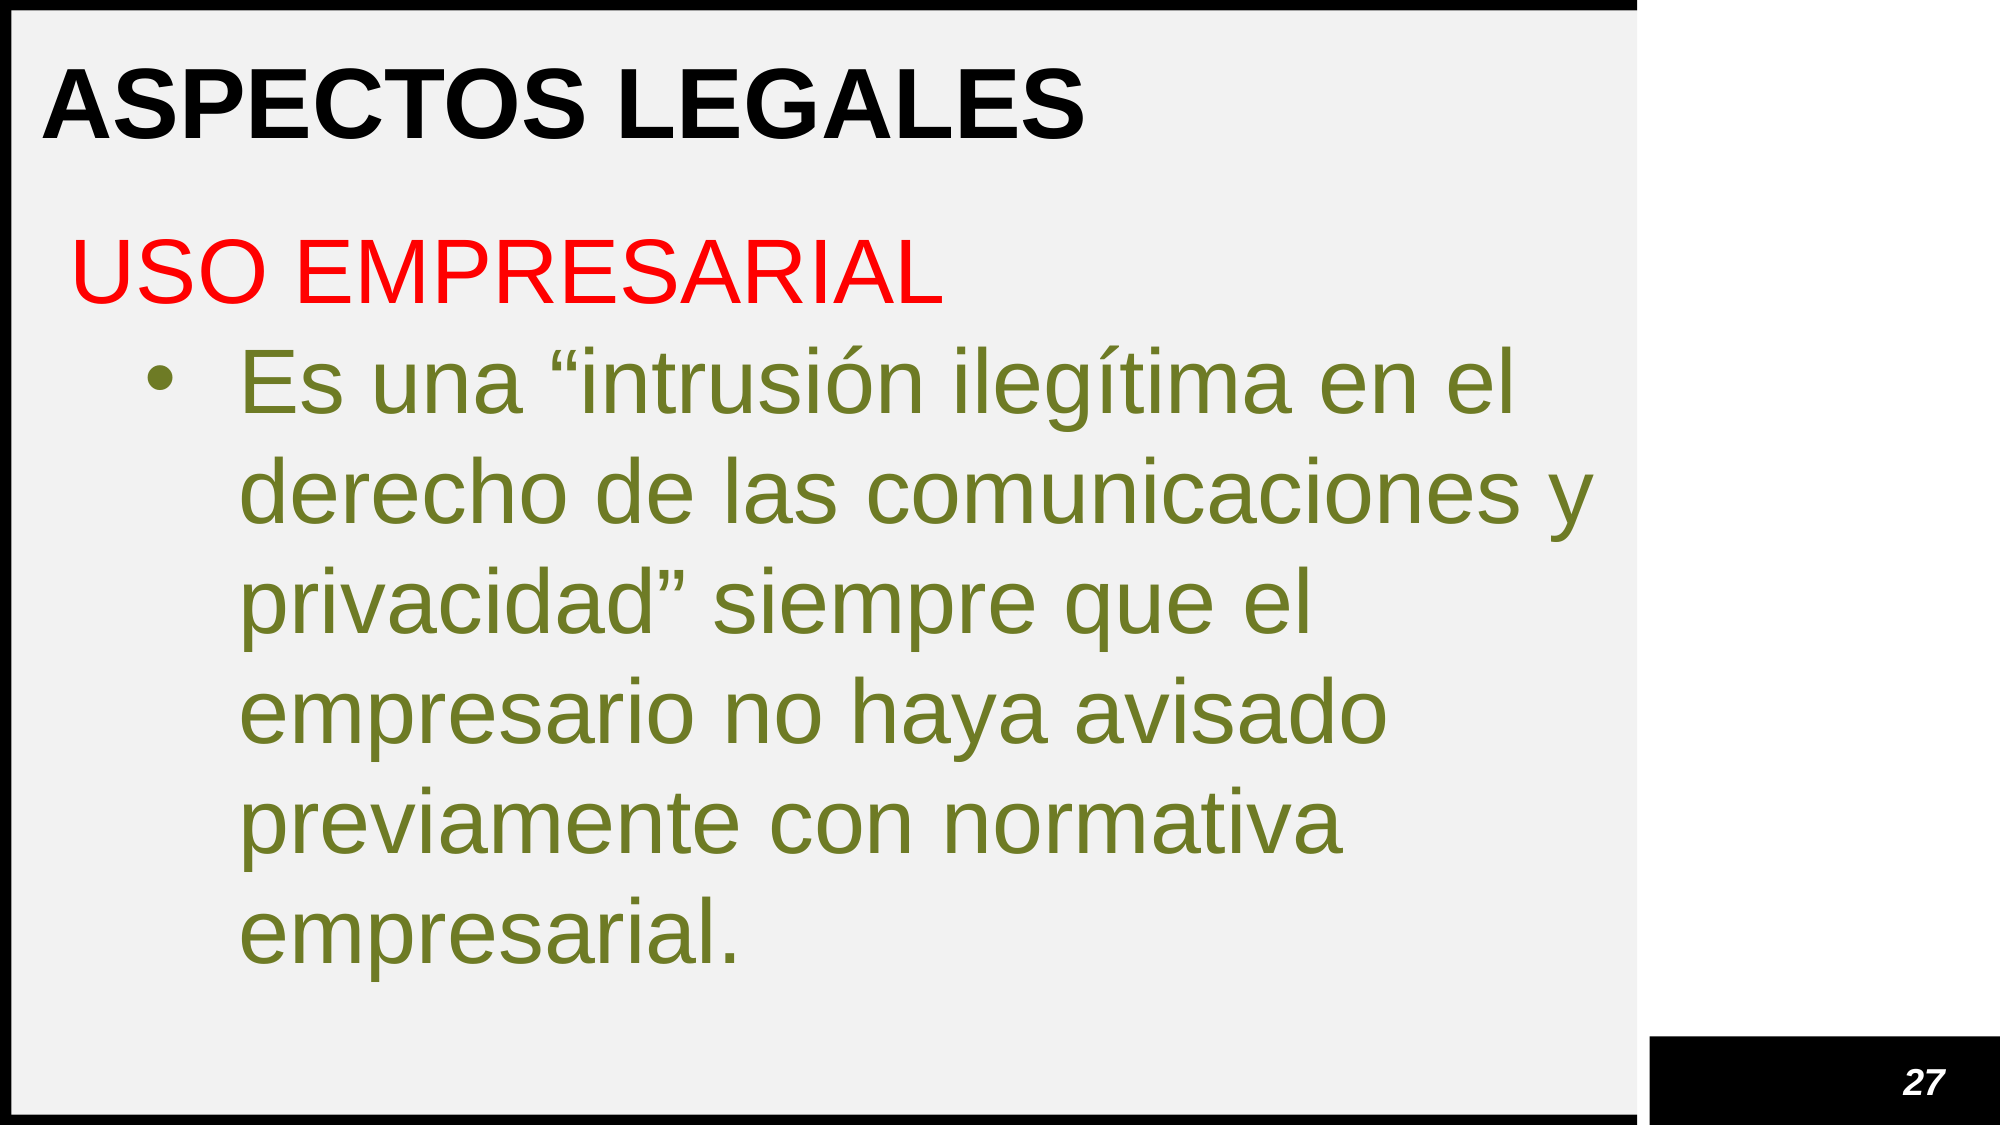

ASPECTOS LEGALES
USO EMPRESARIAL
Es una “intrusión ilegítima en el derecho de las comunicaciones y privacidad” siempre que el empresario no haya avisado previamente con normativa empresarial.
27